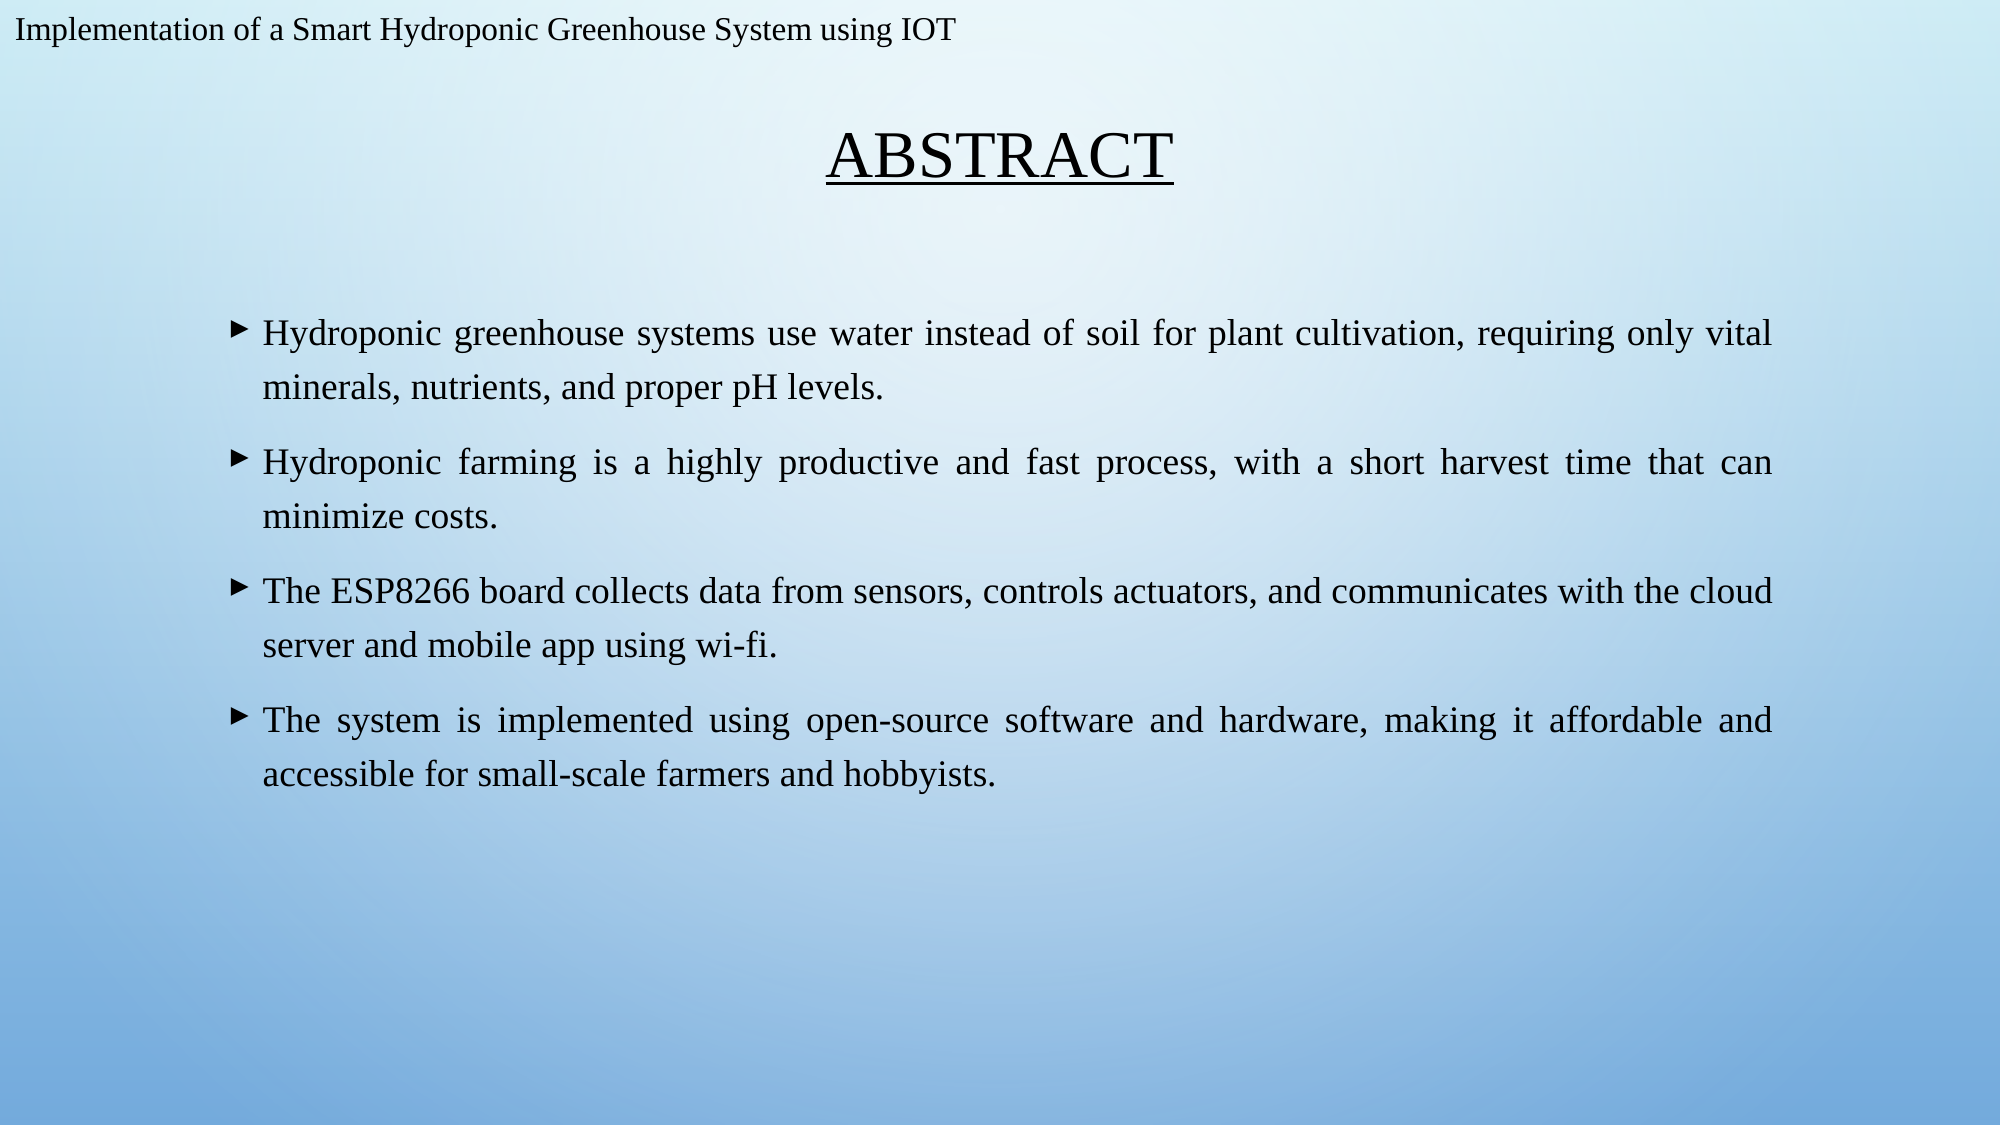

Implementation of a Smart Hydroponic Greenhouse System using IOT
# Abstract
Hydroponic greenhouse systems use water instead of soil for plant cultivation, requiring only vital minerals, nutrients, and proper pH levels.
Hydroponic farming is a highly productive and fast process, with a short harvest time that can minimize costs.
The ESP8266 board collects data from sensors, controls actuators, and communicates with the cloud server and mobile app using wi-fi.
The system is implemented using open-source software and hardware, making it affordable and accessible for small-scale farmers and hobbyists.